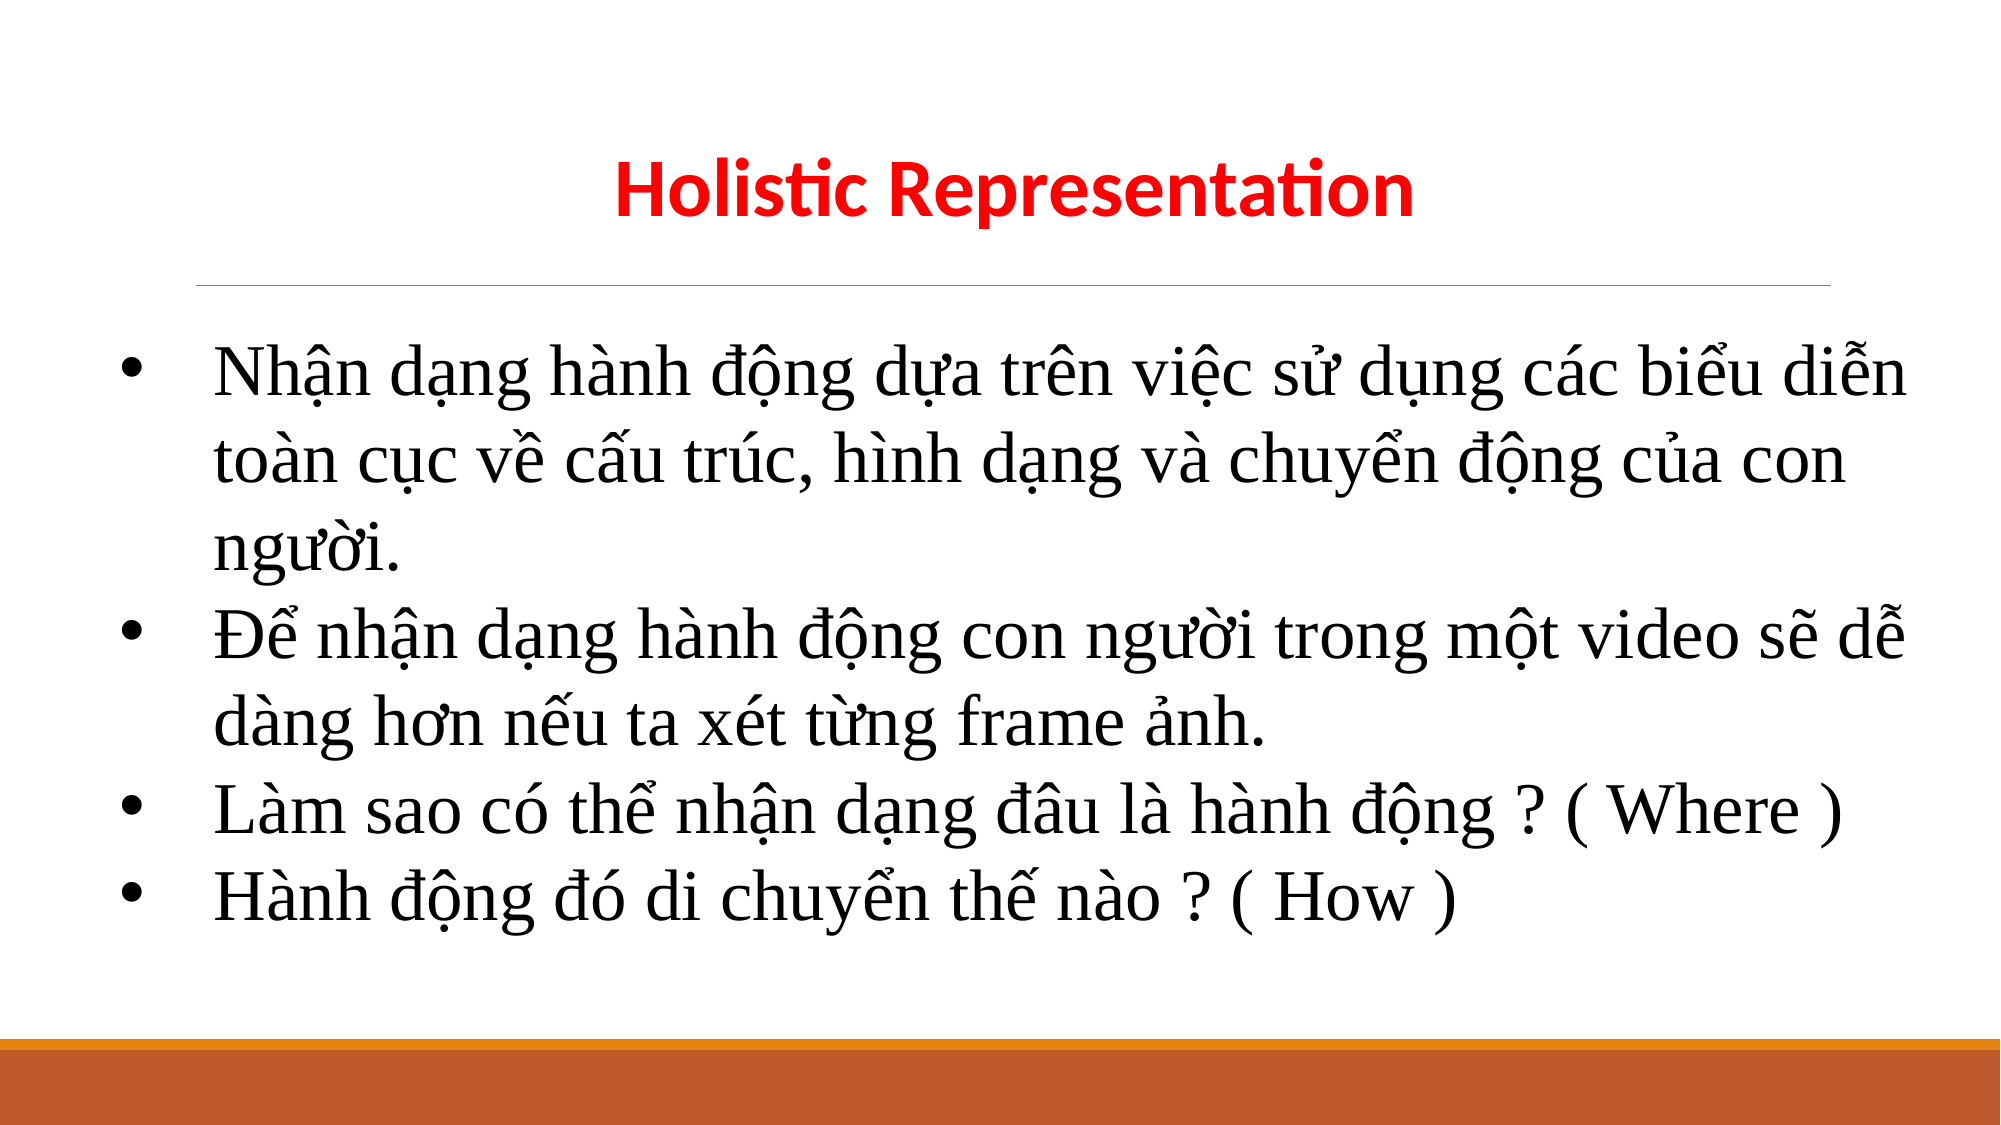

Holistic Representation
Nhận dạng hành động dựa trên việc sử dụng các biểu diễn toàn cục về cấu trúc, hình dạng và chuyển động của con người.
Để nhận dạng hành động con người trong một video sẽ dễ dàng hơn nếu ta xét từng frame ảnh.
Làm sao có thể nhận dạng đâu là hành động ? ( Where )
Hành động đó di chuyển thế nào ? ( How )